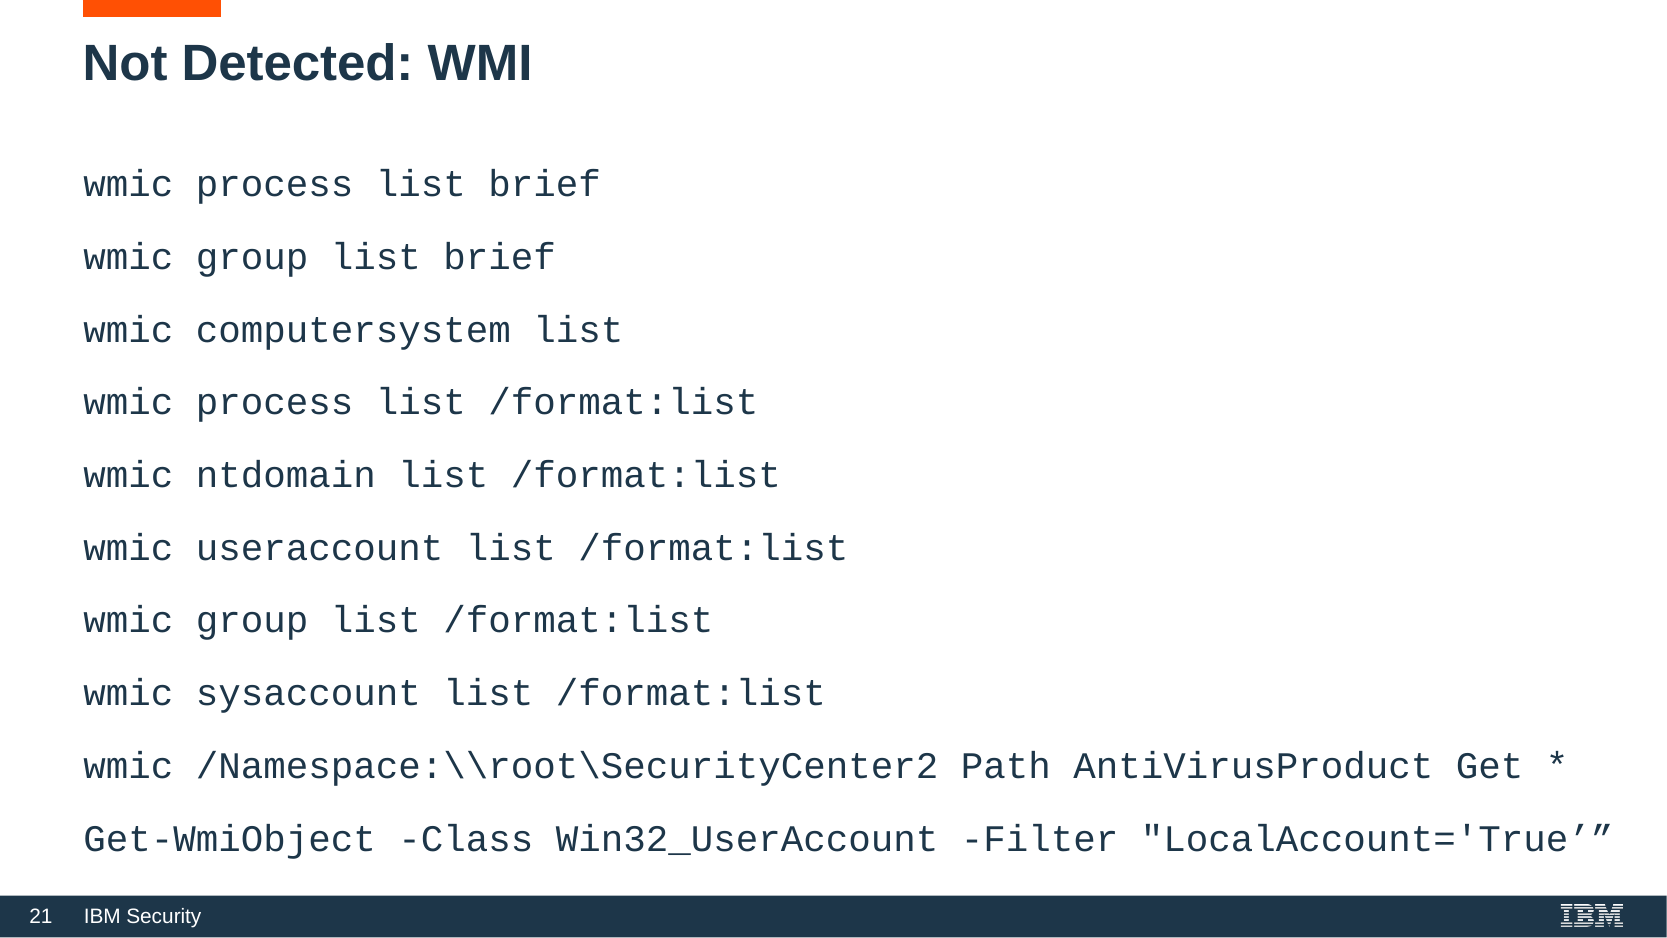

# Not Detected: WMI
wmic process list brief
wmic group list brief
wmic computersystem list
wmic process list /format:list
wmic ntdomain list /format:list
wmic useraccount list /format:list
wmic group list /format:list
wmic sysaccount list /format:list
wmic /Namespace:\\root\SecurityCenter2 Path AntiVirusProduct Get *
Get-WmiObject -Class Win32_UserAccount -Filter "LocalAccount='True’”